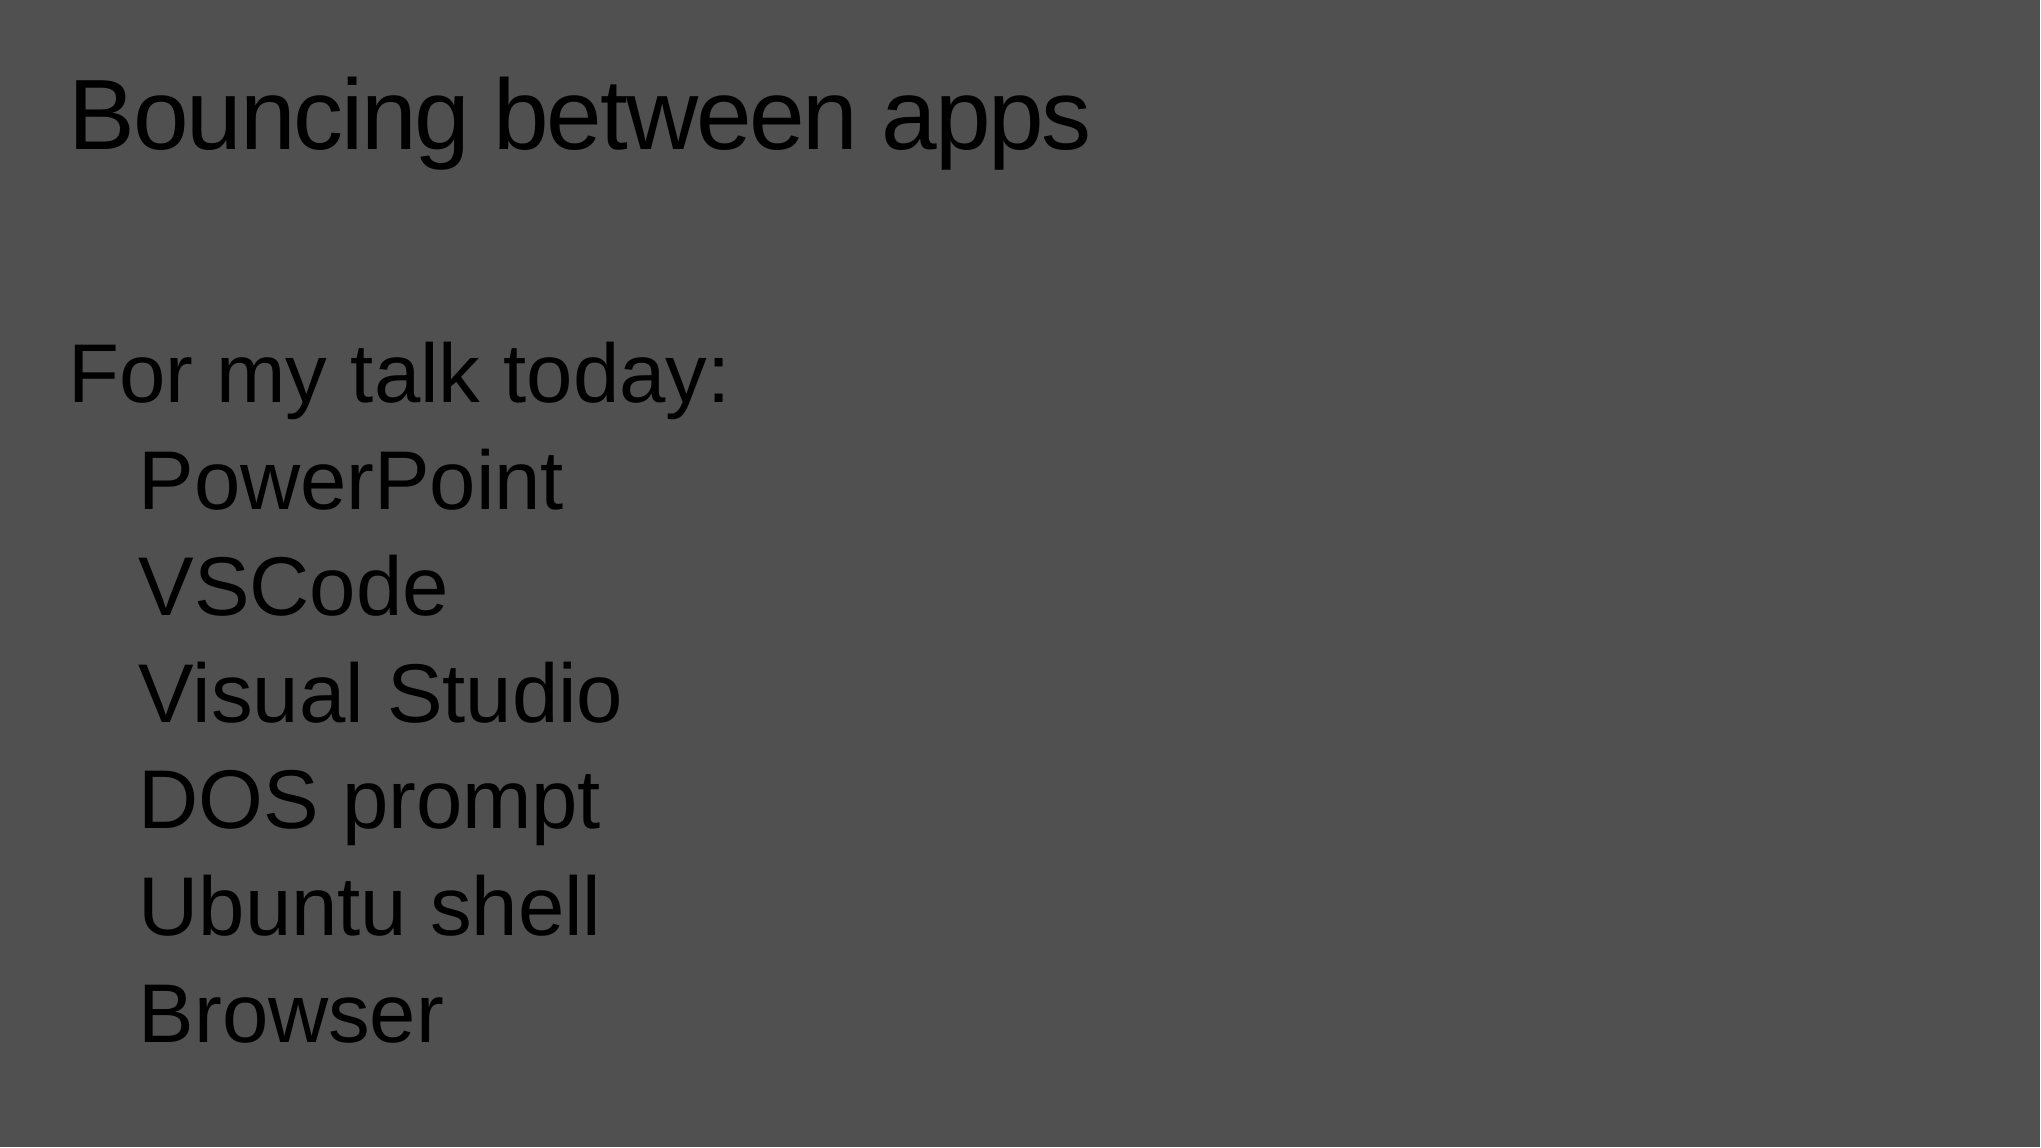

# Bouncing between apps

For my talk today:
   PowerPoint
   VSCode
   Visual Studio
   DOS prompt
   Ubuntu shell
   Browser